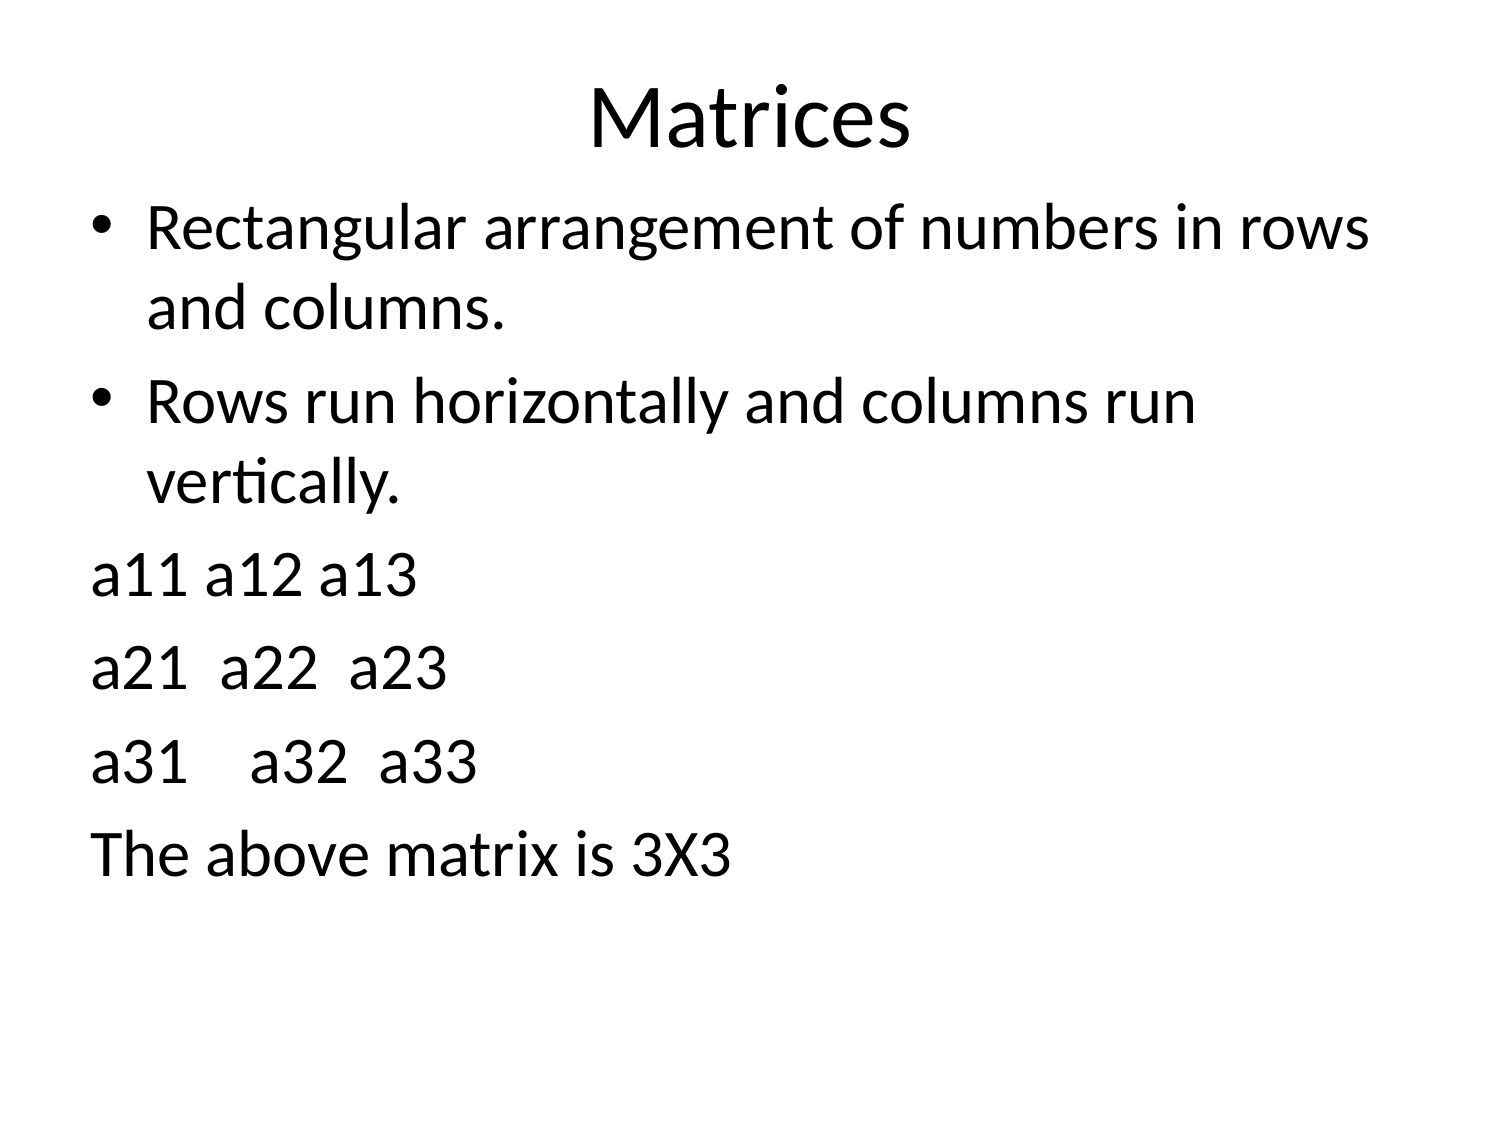

# Matrices
Rectangular arrangement of numbers in rows and columns.
Rows run horizontally and columns run vertically.
a11 a12 a13
a21  a22  a23
a31    a32  a33
The above matrix is 3X3